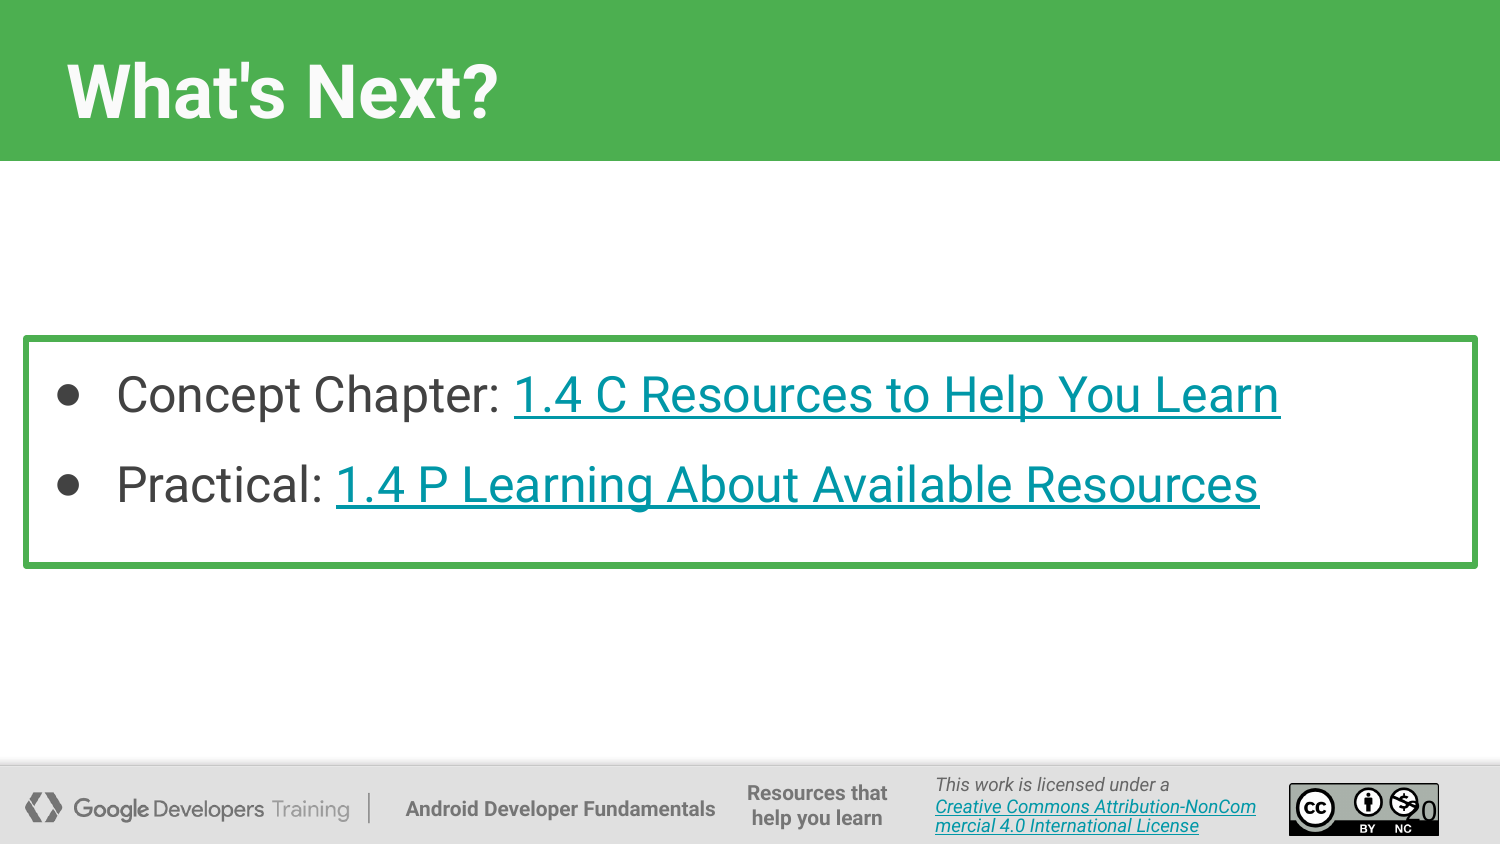

# What's Next?
Concept Chapter: 1.4 C Resources to Help You Learn
Practical: 1.4 P Learning About Available Resources
20